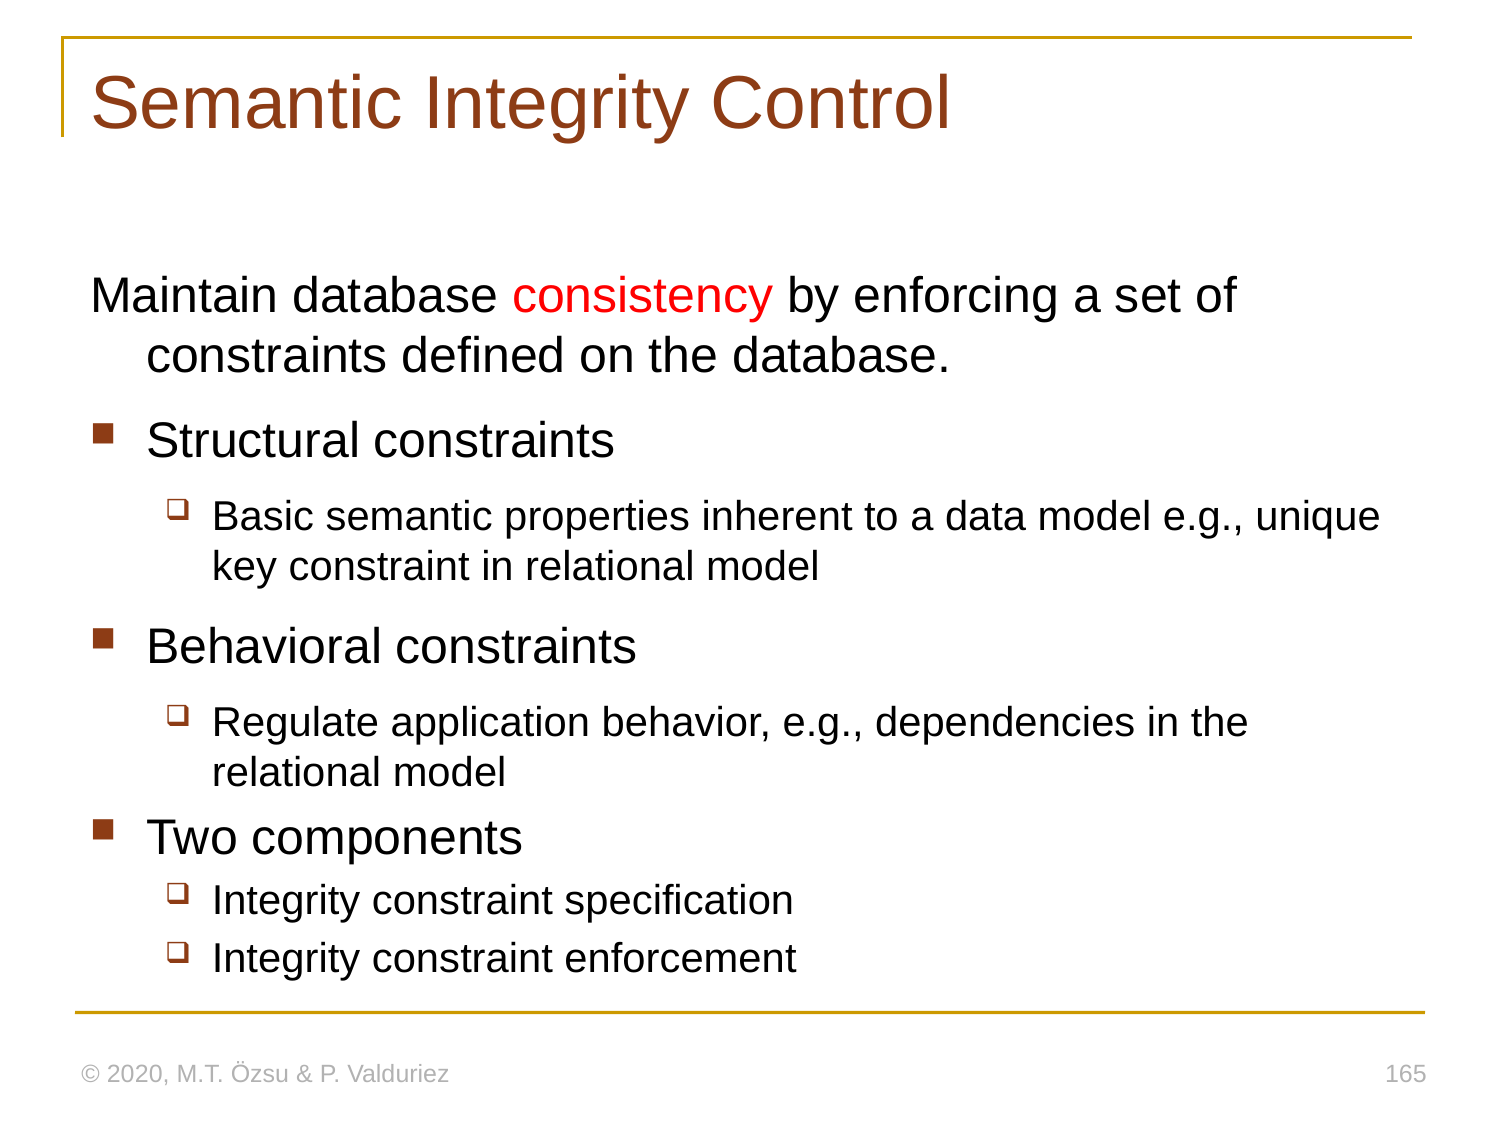

# Semantic Integrity Control
Maintain database consistency by enforcing a set of constraints defined on the database.
Structural constraints
Basic semantic properties inherent to a data model e.g., unique key constraint in relational model
Behavioral constraints
Regulate application behavior, e.g., dependencies in the relational model
Two components
Integrity constraint specification
Integrity constraint enforcement
© 2020, M.T. Özsu & P. Valduriez
165